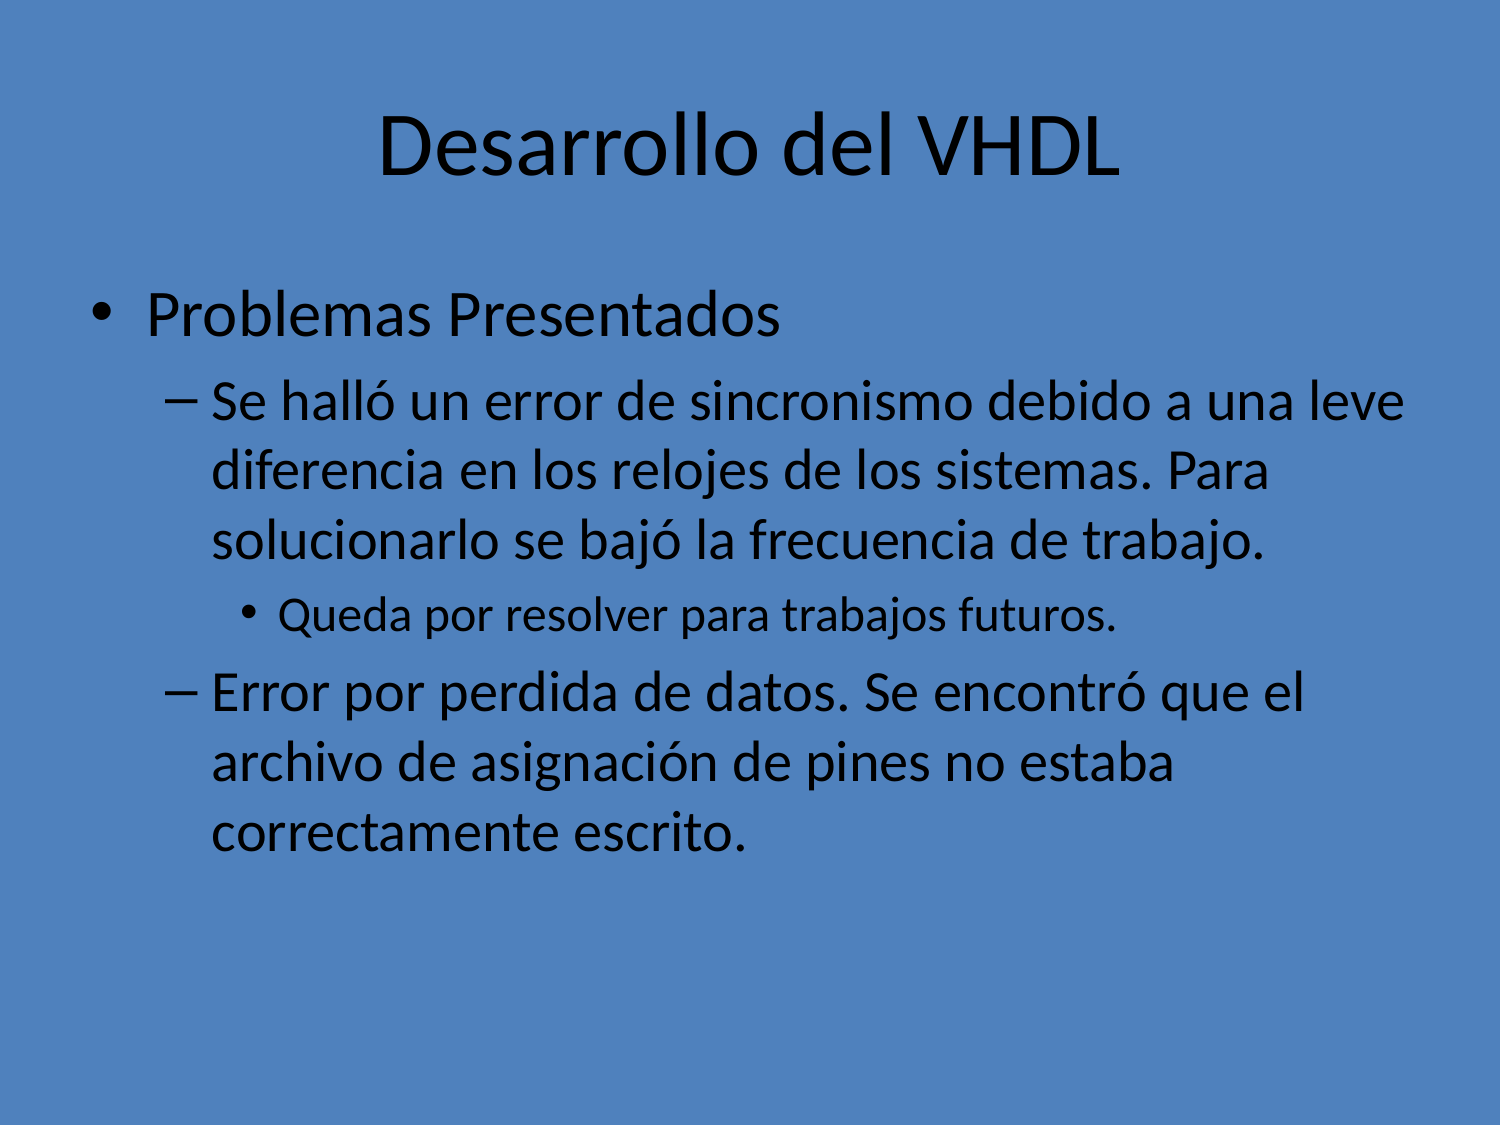

# Desarrollo del VHDL
Problemas Presentados
Se halló un error de sincronismo debido a una leve diferencia en los relojes de los sistemas. Para solucionarlo se bajó la frecuencia de trabajo.
Queda por resolver para trabajos futuros.
Error por perdida de datos. Se encontró que el archivo de asignación de pines no estaba correctamente escrito.